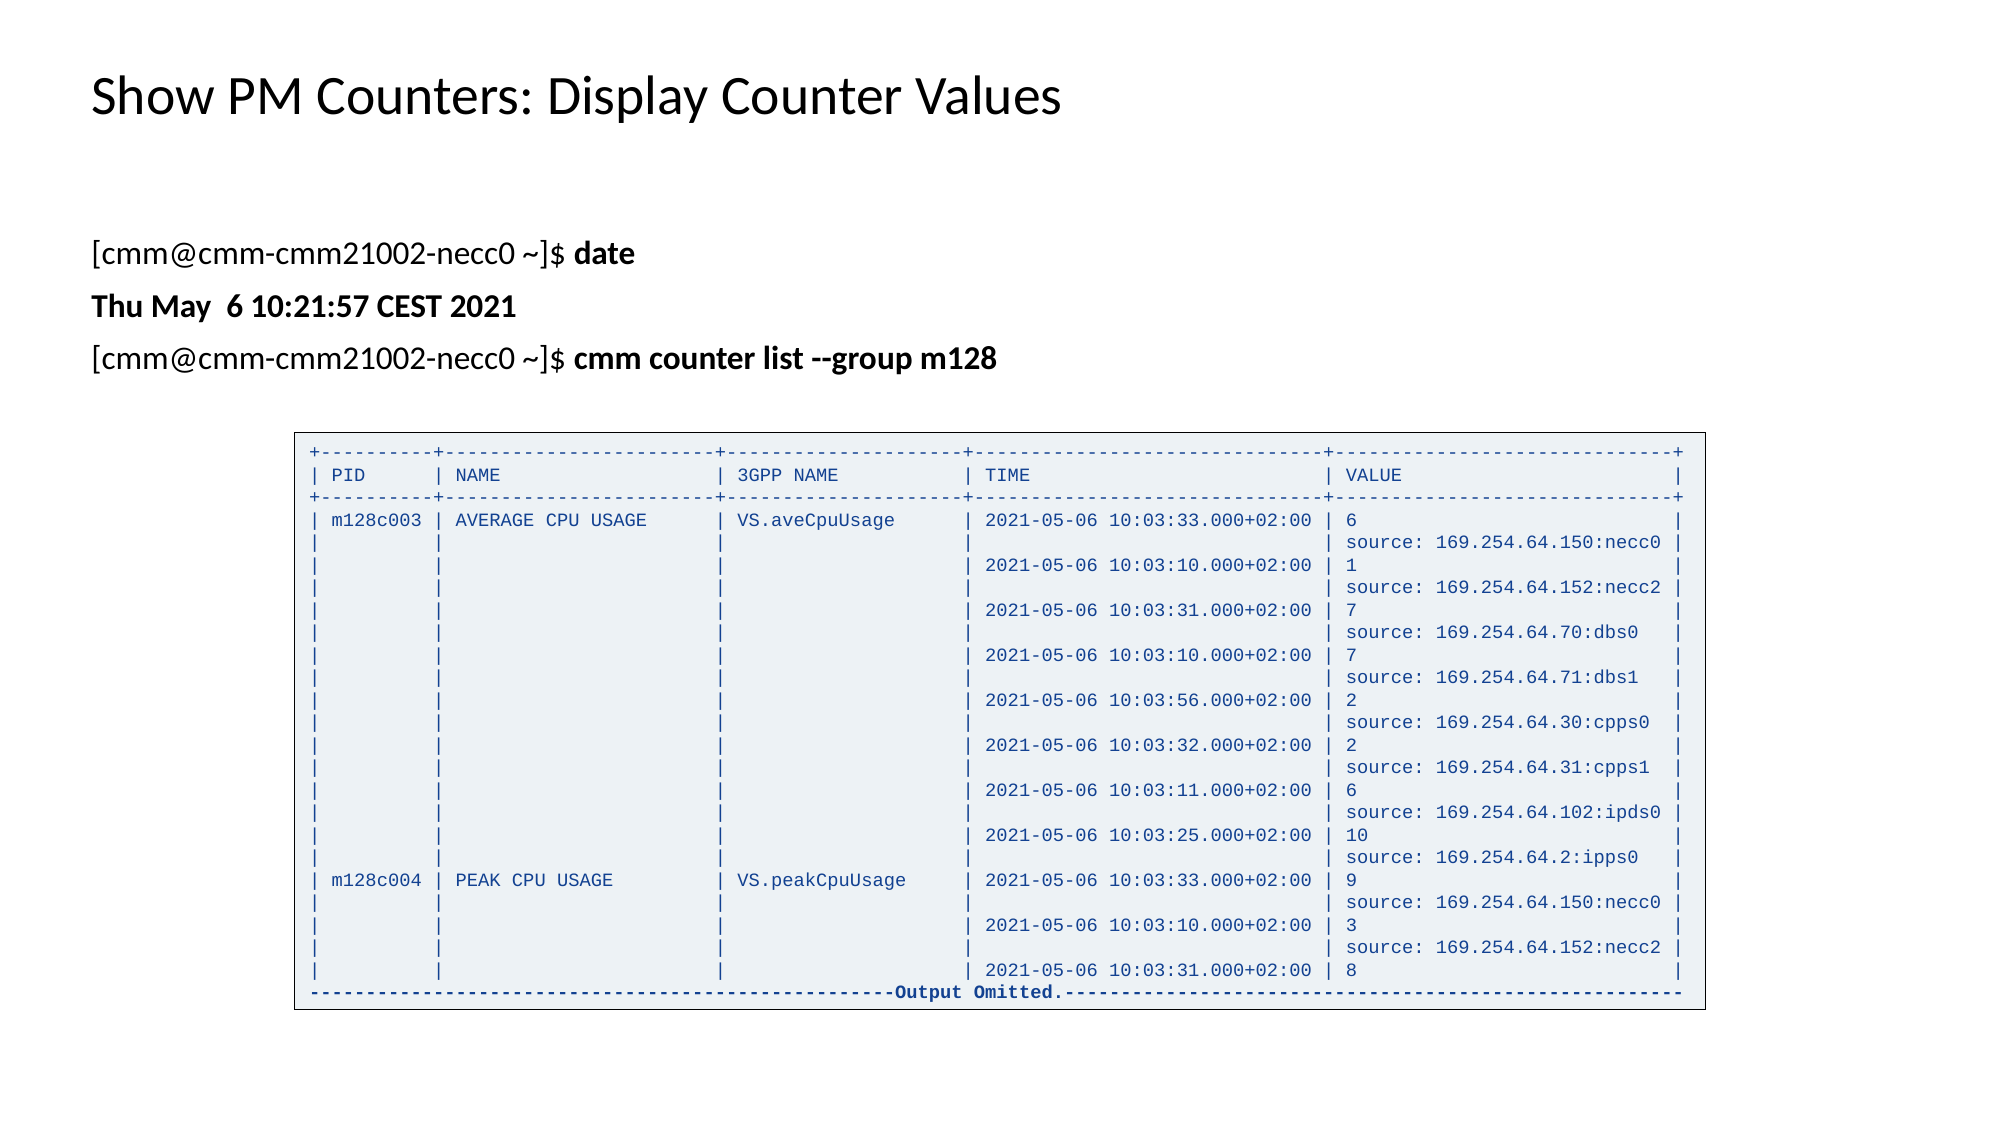

Slide excluded from Table of Contents
# Show PM Counters: Display Counter Values
[cmm@cmm-cmm21002-necc0 ~]$ date
Thu May  6 10:21:57 CEST 2021
[cmm@cmm-cmm21002-necc0 ~]$ cmm counter list --group m128

+----------+------------------------+---------------------+-------------------------------+------------------------------+
| PID      | NAME                   | 3GPP NAME           | TIME                          | VALUE                        |
+----------+------------------------+---------------------+-------------------------------+------------------------------+
| m128c003 | AVERAGE CPU USAGE      | VS.aveCpuUsage      | 2021-05-06 10:03:33.000+02:00 | 6                            |
|          |                        |                     |                               | source: 169.254.64.150:necc0 |
|          |                        |                     | 2021-05-06 10:03:10.000+02:00 | 1                            |
|          |                        |                     |                               | source: 169.254.64.152:necc2 |
|          |                        |                     | 2021-05-06 10:03:31.000+02:00 | 7                            |
|          |                        |                     |                               | source: 169.254.64.70:dbs0   |
|          |                        |                     | 2021-05-06 10:03:10.000+02:00 | 7                            |
|          |                        |                     |                               | source: 169.254.64.71:dbs1   |
|          |                        |                     | 2021-05-06 10:03:56.000+02:00 | 2                            |
|          |                        |                     |                               | source: 169.254.64.30:cpps0  |
|          |                        |                     | 2021-05-06 10:03:32.000+02:00 | 2                            |
|          |                        |                     |                               | source: 169.254.64.31:cpps1  |
|          |                        |                     | 2021-05-06 10:03:11.000+02:00 | 6                            |
|          |                        |                     |                               | source: 169.254.64.102:ipds0 |
|          |                        |                     | 2021-05-06 10:03:25.000+02:00 | 10                           |
|          |                        |                     |                               | source: 169.254.64.2:ipps0   |
| m128c004 | PEAK CPU USAGE         | VS.peakCpuUsage     | 2021-05-06 10:03:33.000+02:00 | 9                            |
|          |                        |                     |                               | source: 169.254.64.150:necc0 |
|          |                        |                     | 2021-05-06 10:03:10.000+02:00 | 3                            |
|          |                        |                     |                               | source: 169.254.64.152:necc2 |
|          |                        |                     | 2021-05-06 10:03:31.000+02:00 | 8                            |
----------------------------------------------------Output Omitted.-------------------------------------------------------